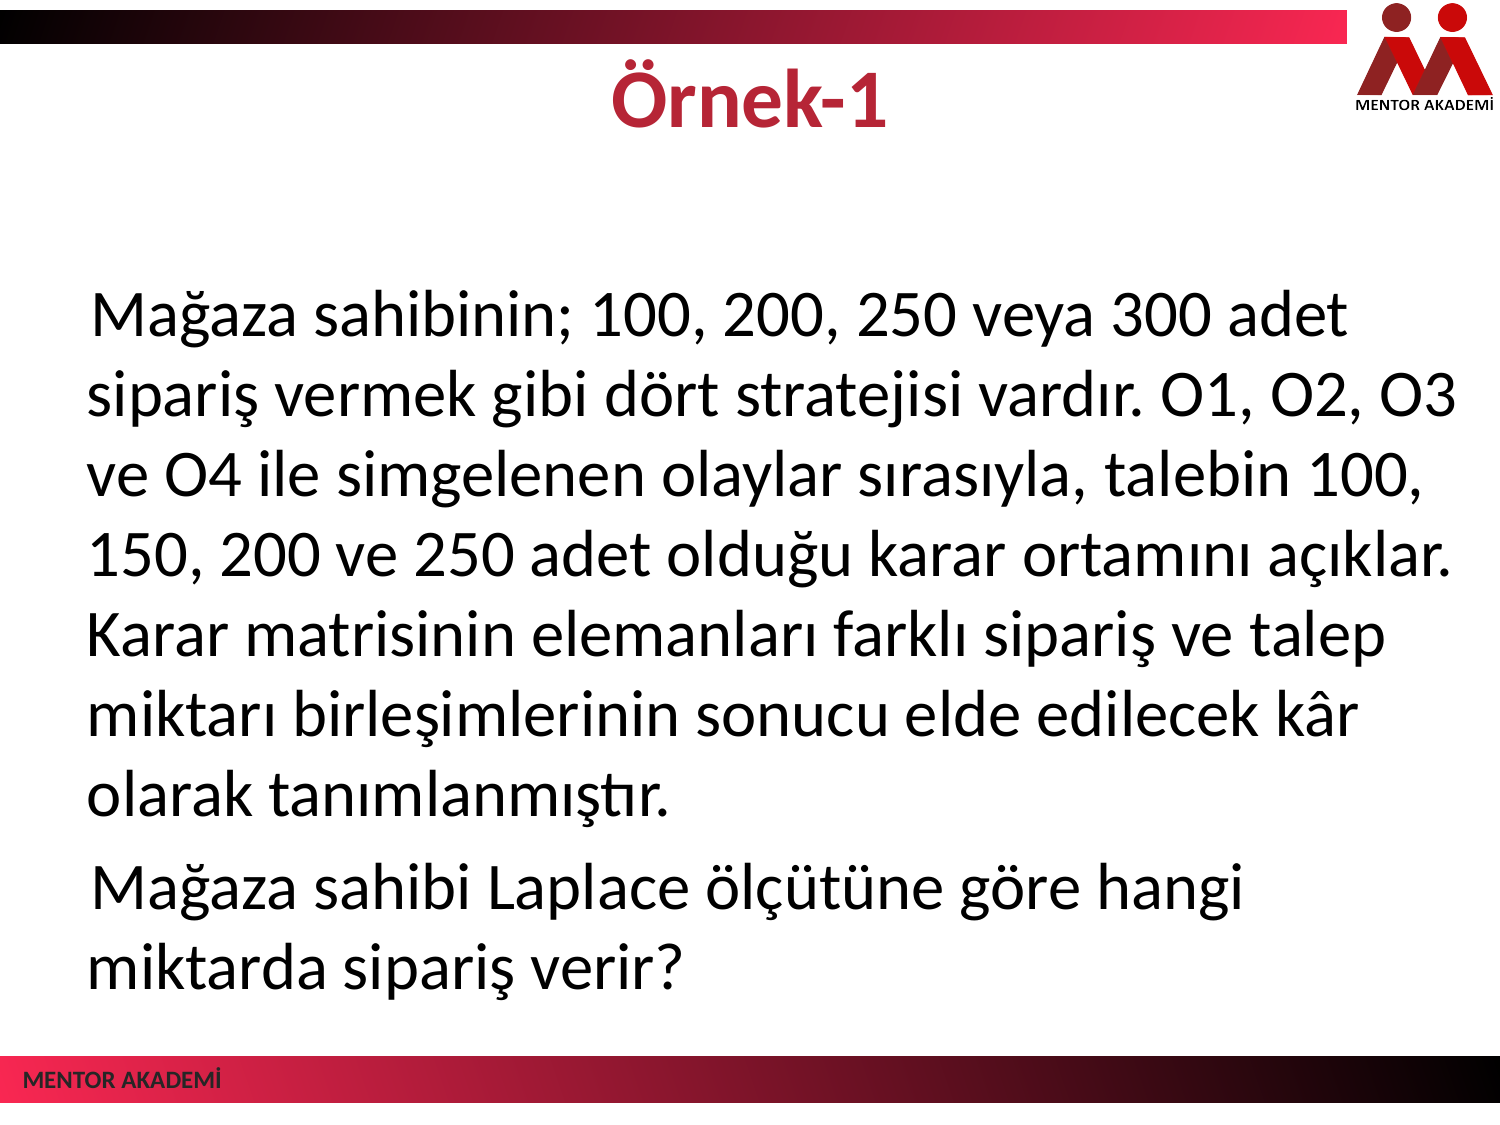

# Örnek-1
Mağaza sahibinin; 100, 200, 250 veya 300 adet sipariş vermek gibi dört stratejisi vardır. O1, O2, O3 ve O4 ile simgelenen olaylar sırasıyla, talebin 100, 150, 200 ve 250 adet olduğu karar ortamını açıklar. Karar matrisinin elemanları farklı sipariş ve talep miktarı birleşimlerinin sonucu elde edilecek kâr olarak tanımlanmıştır.
Mağaza sahibi Laplace ölçütüne göre hangi miktarda sipariş verir?